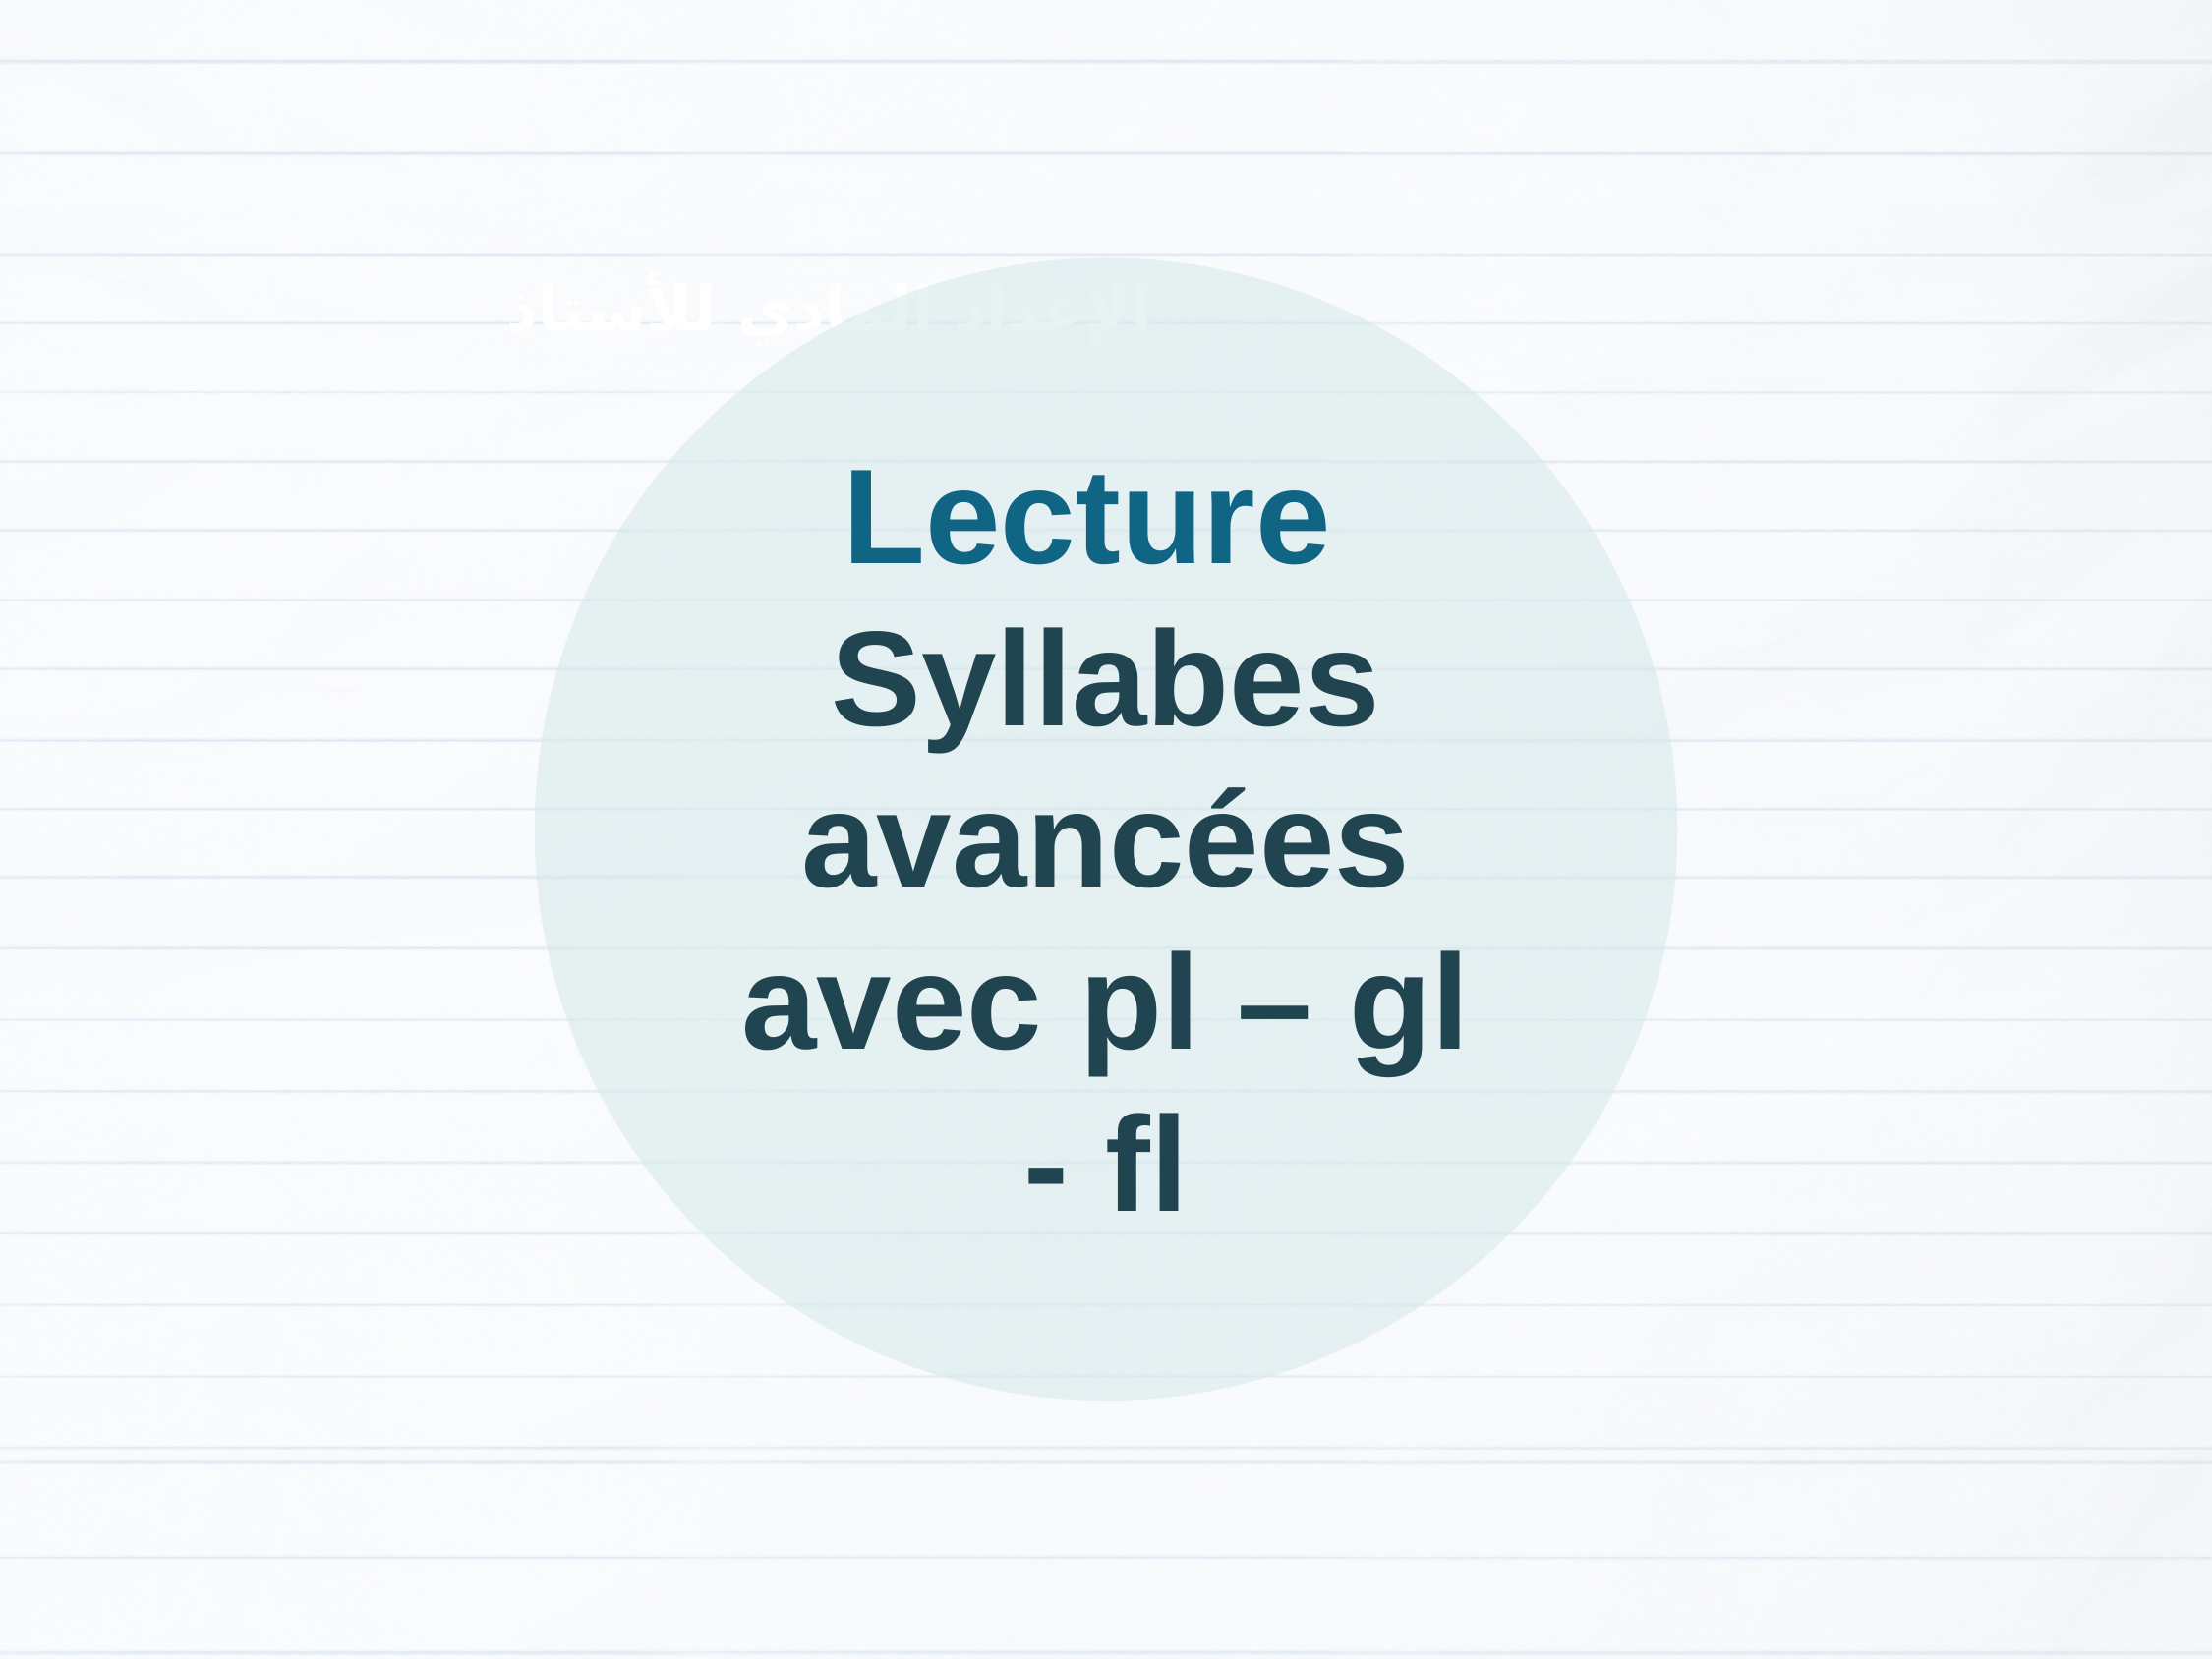

Lecture
Syllabes avancées avec pl – gl - fl
الإعداد المادي للأستاذ